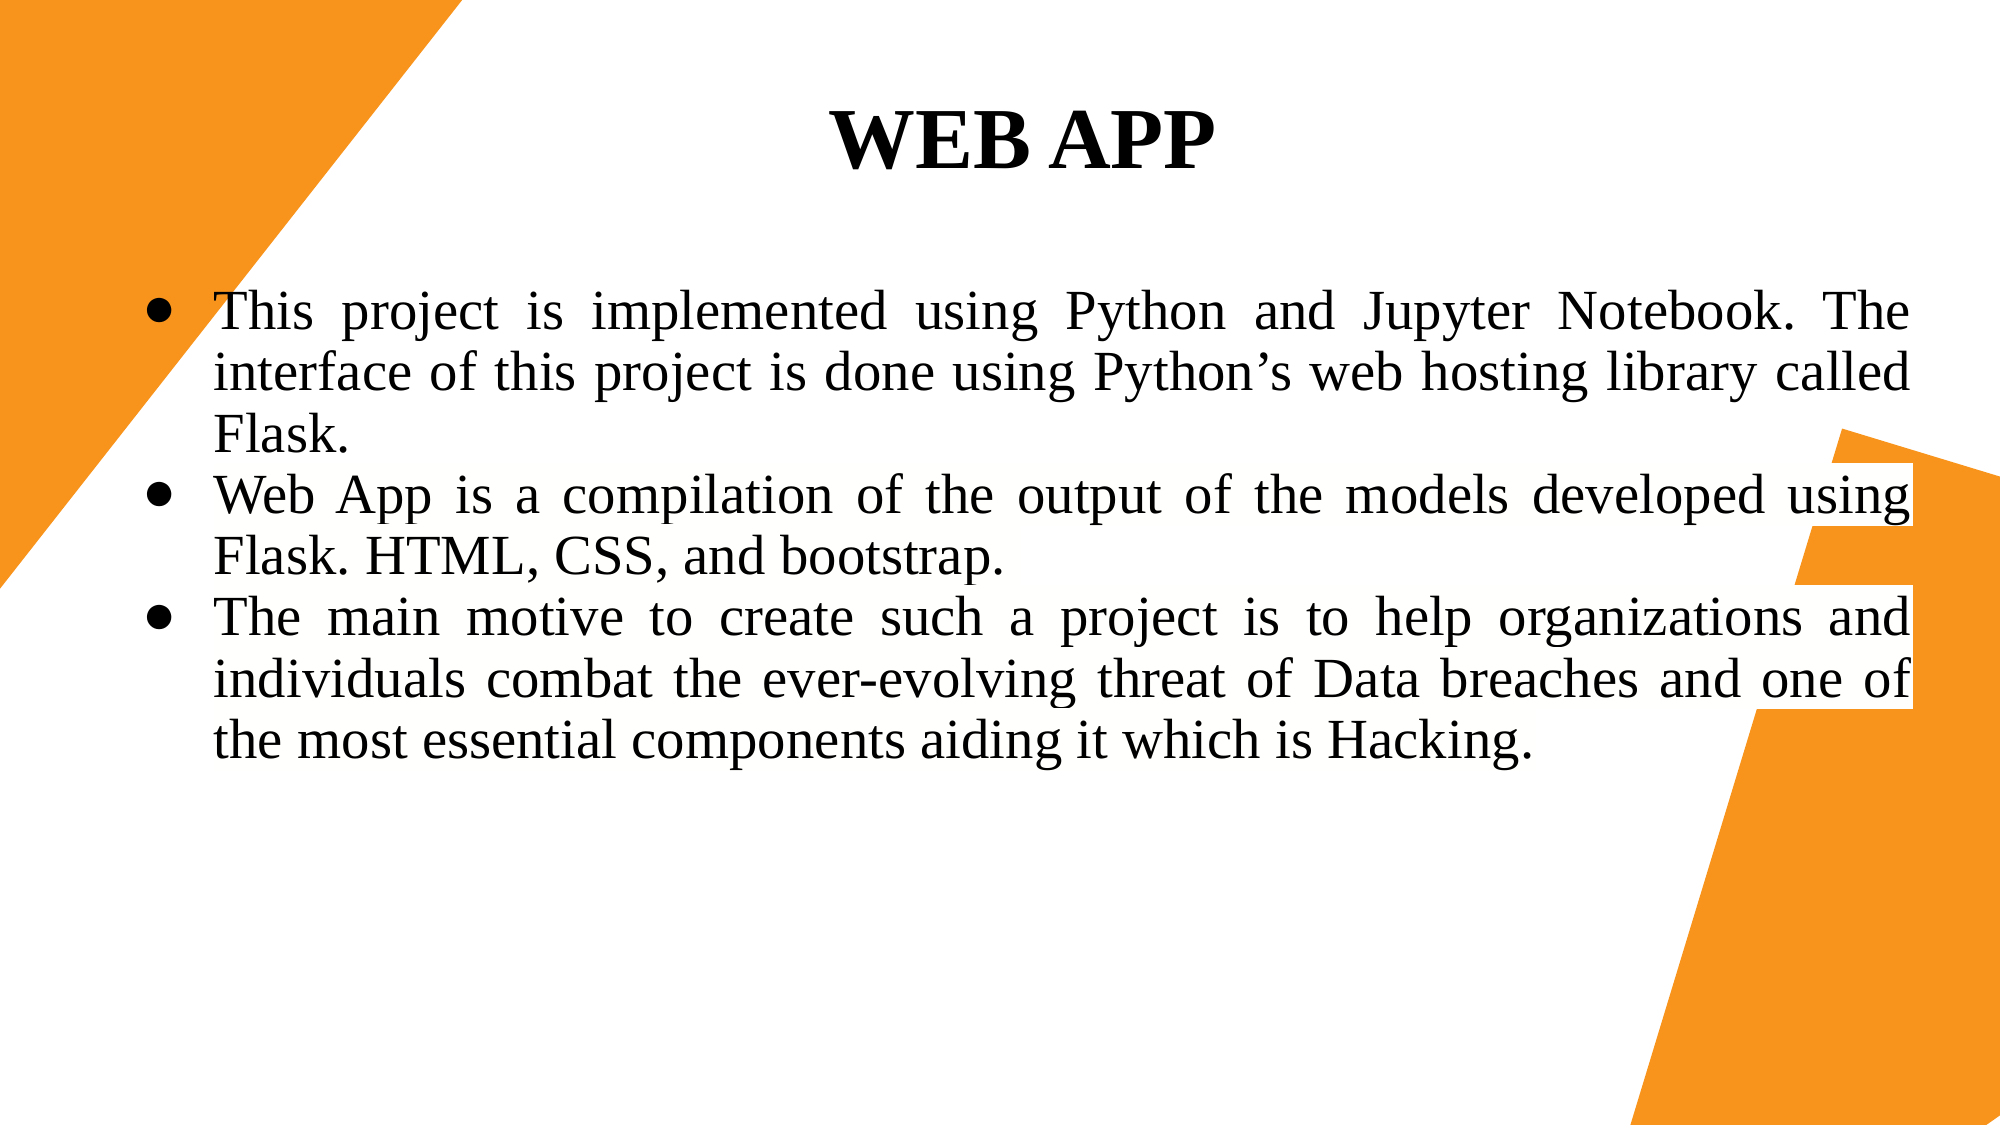

# WEB APP

This project is implemented using Python and Jupyter Notebook. The interface of this project is done using Python’s web hosting library called Flask.
Web App is a compilation of the output of the models developed using Flask. HTML, CSS, and bootstrap.
The main motive to create such a project is to help organizations and individuals combat the ever-evolving threat of Data breaches and one of the most essential components aiding it which is Hacking.